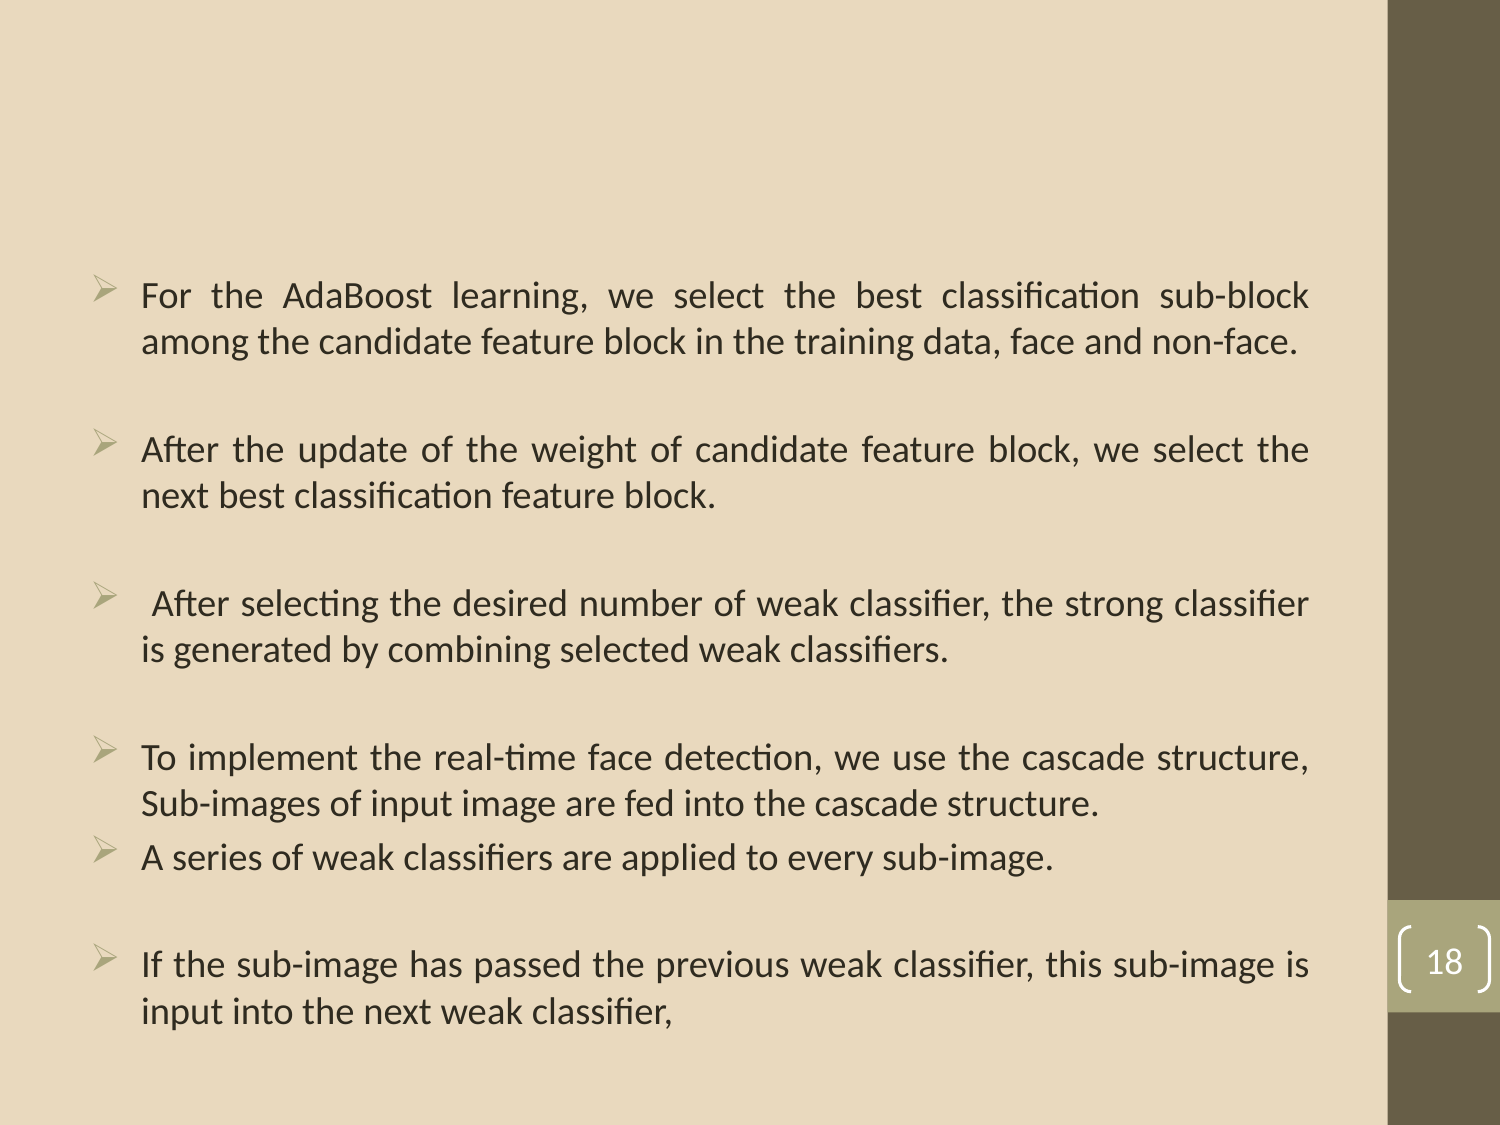

#
For the AdaBoost learning, we select the best classification sub-block among the candidate feature block in the training data, face and non-face.

After the update of the weight of candidate feature block, we select the next best classification feature block.

 After selecting the desired number of weak classifier, the strong classifier is generated by combining selected weak classifiers.

To implement the real-time face detection, we use the cascade structure, Sub-images of input image are fed into the cascade structure.
A series of weak classifiers are applied to every sub-image.

If the sub-image has passed the previous weak classifier, this sub-image is input into the next weak classifier,

18